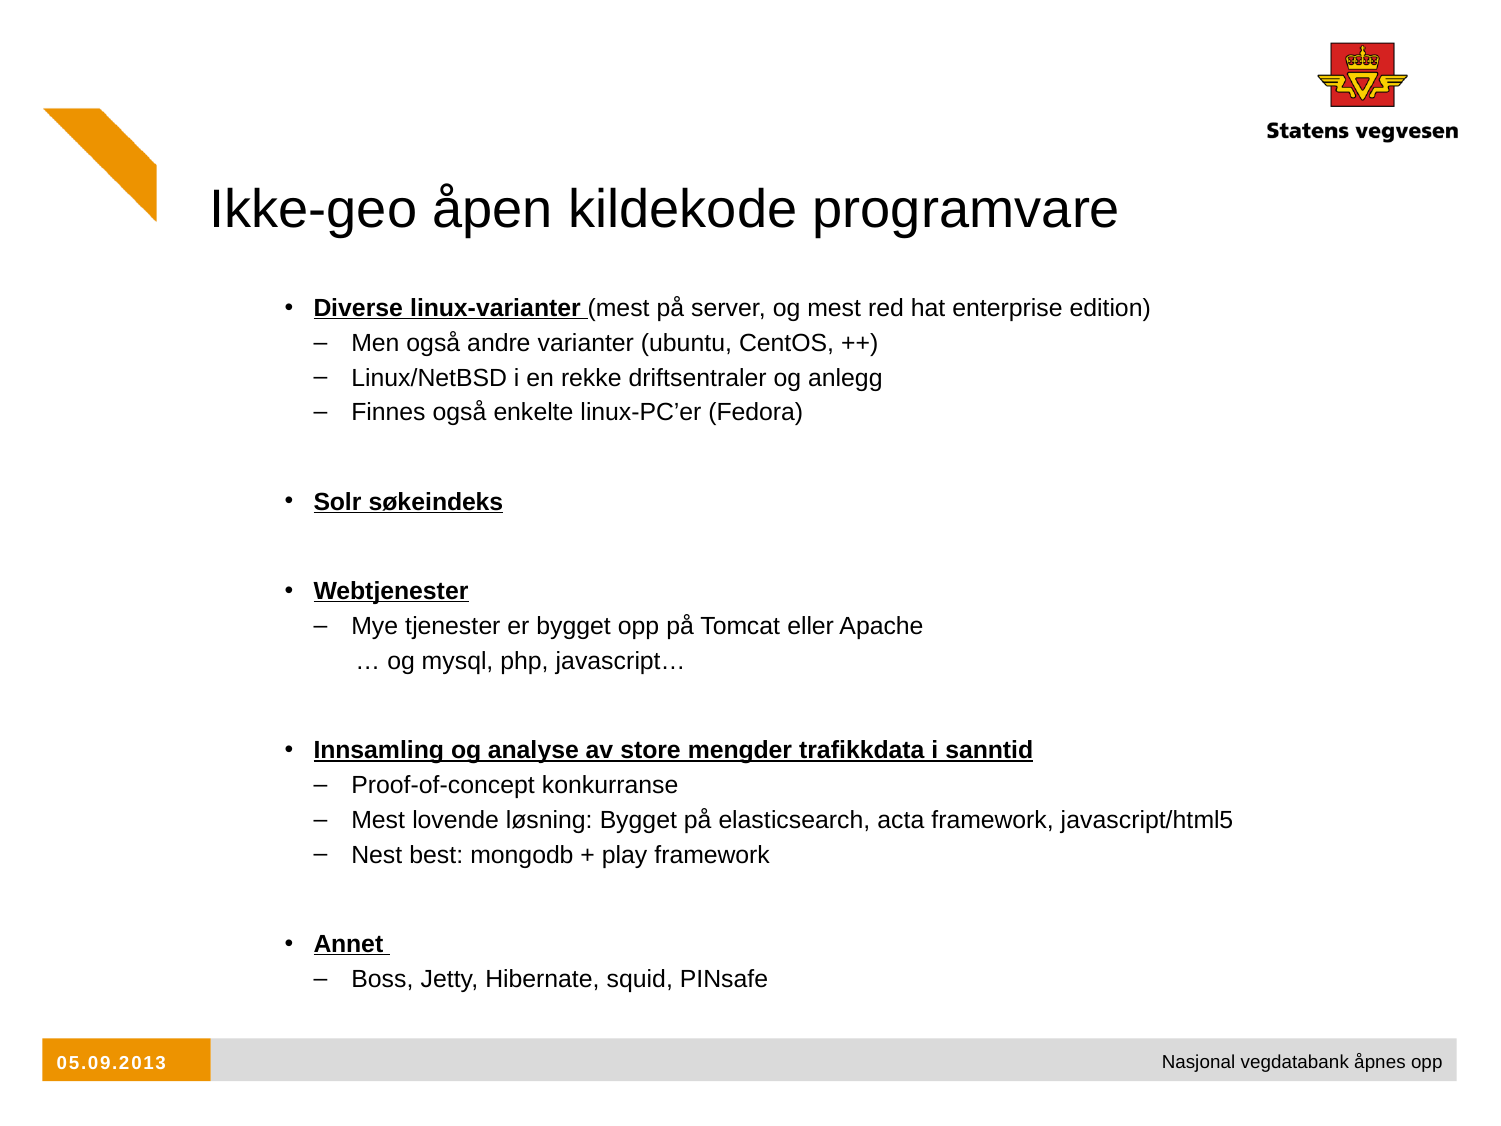

# Ikke-geo åpen kildekode programvare
Diverse linux-varianter (mest på server, og mest red hat enterprise edition)
Men også andre varianter (ubuntu, CentOS, ++)
Linux/NetBSD i en rekke driftsentraler og anlegg
Finnes også enkelte linux-PC’er (Fedora)

Solr søkeindeks

Webtjenester
Mye tjenester er bygget opp på Tomcat eller Apache
      … og mysql, php, javascript…

Innsamling og analyse av store mengder trafikkdata i sanntid
Proof-of-concept konkurranse
Mest lovende løsning: Bygget på elasticsearch, acta framework, javascript/html5
Nest best: mongodb + play framework

Annet
Boss, Jetty, Hibernate, squid, PINsafe

Nasjonal vegdatabank åpnes opp
05.09.2013